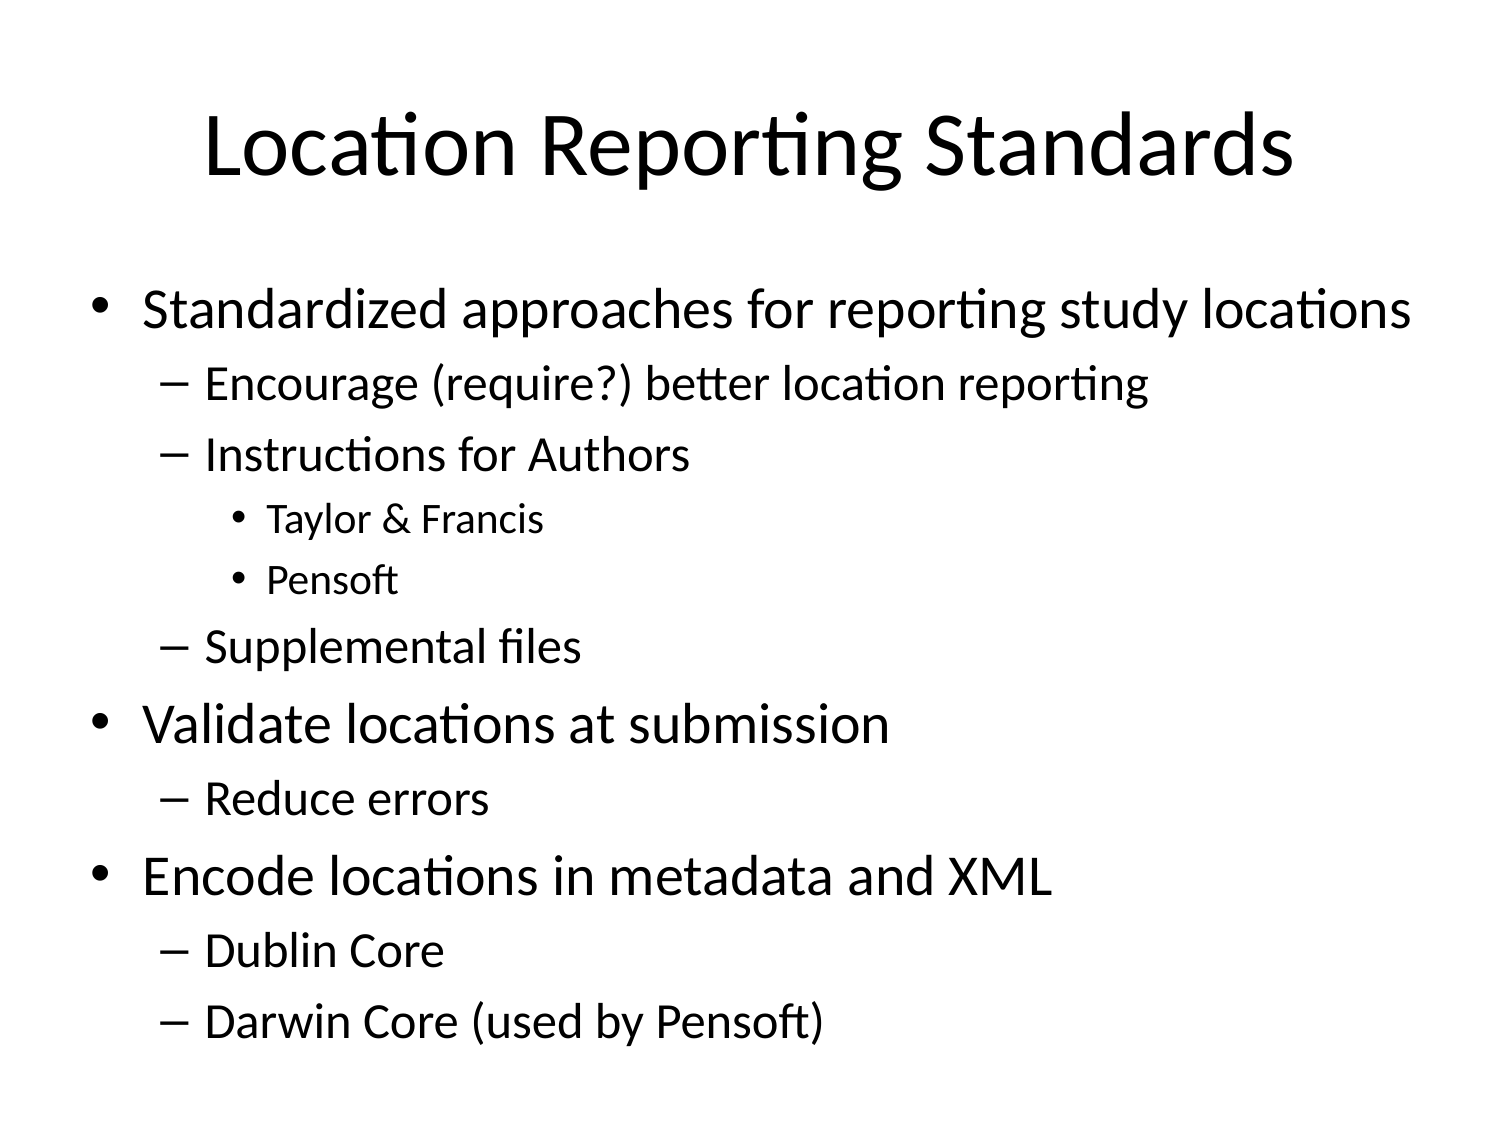

# Location Reporting Standards
Standardized approaches for reporting study locations
Encourage (require?) better location reporting
Instructions for Authors
Taylor & Francis
Pensoft
Supplemental files
Validate locations at submission
Reduce errors
Encode locations in metadata and XML
Dublin Core
Darwin Core (used by Pensoft)